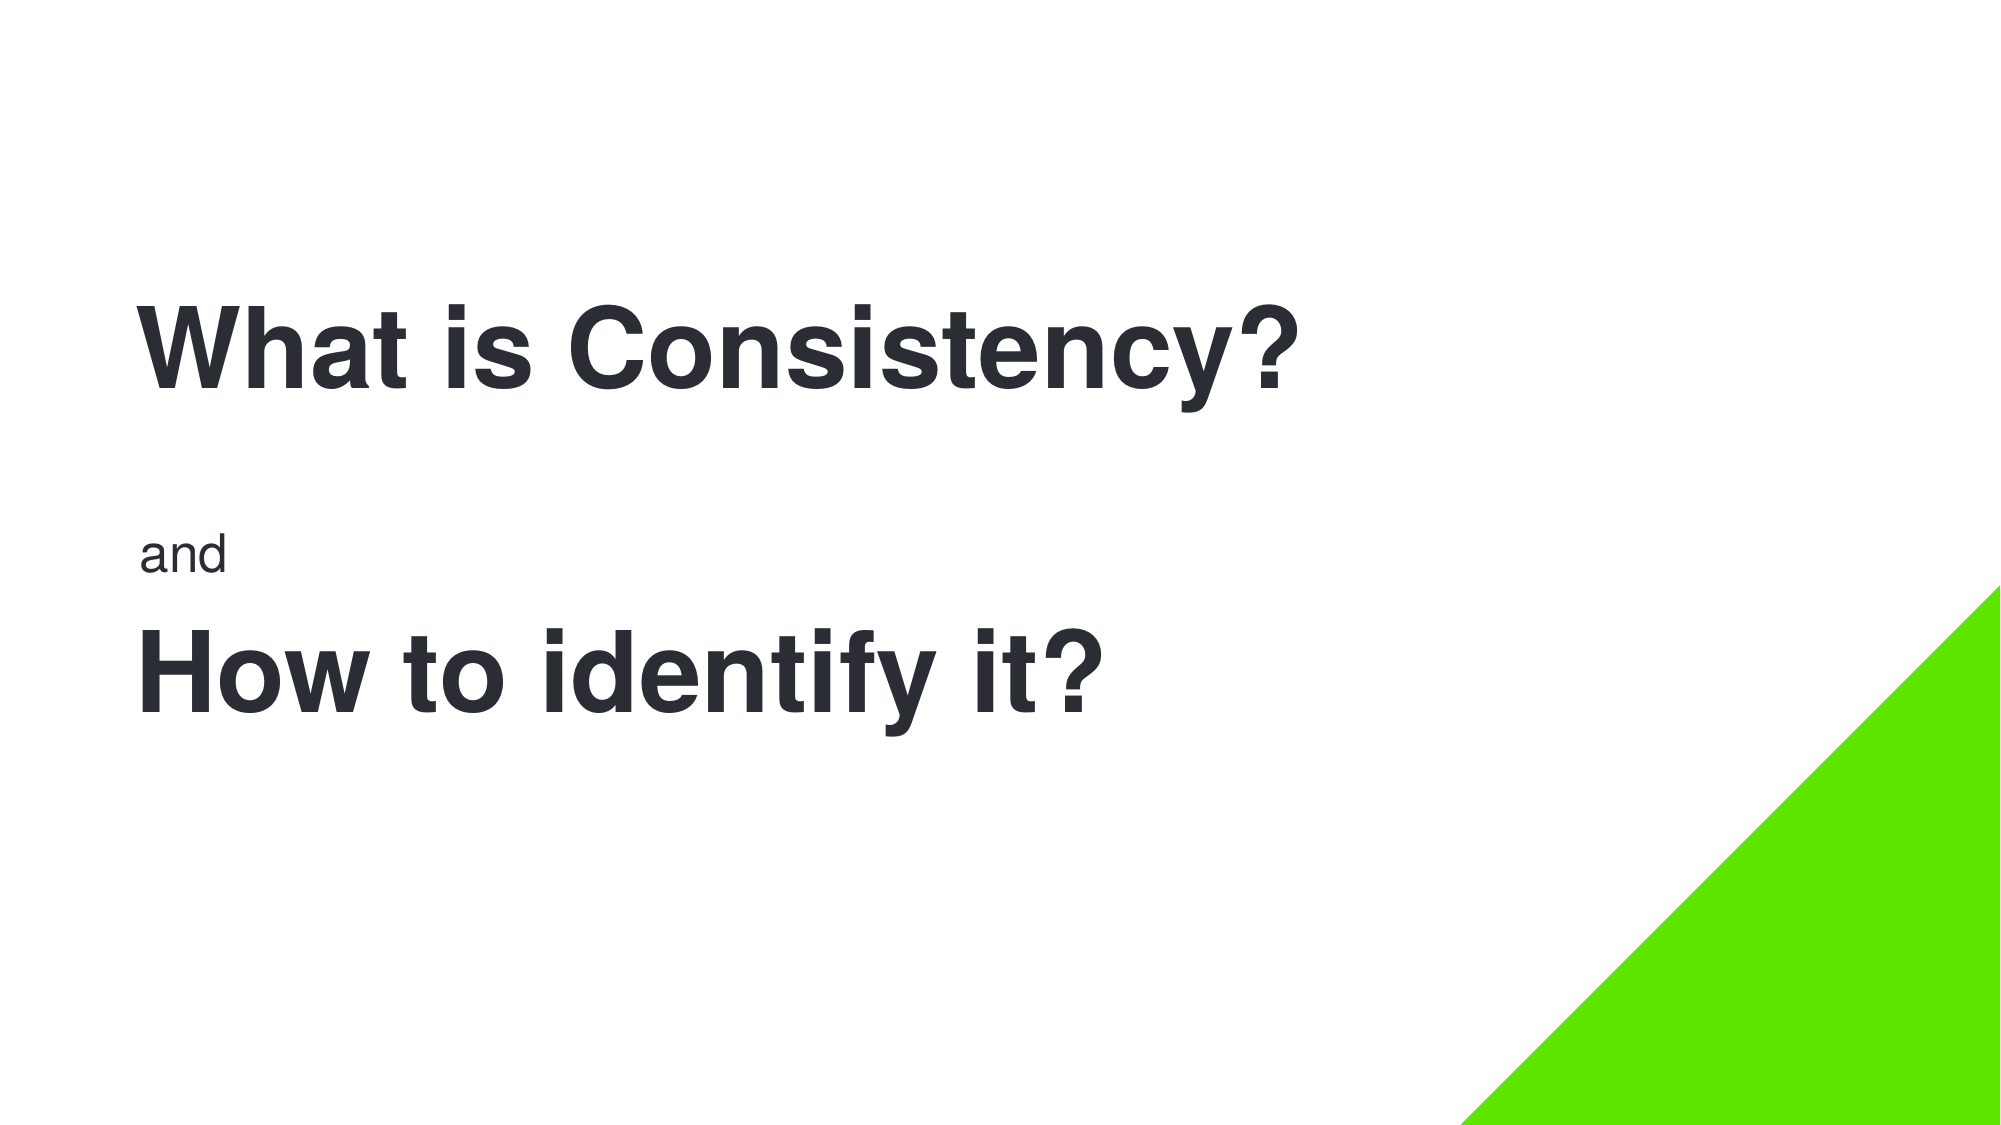

# What is Consistency?
and
How to identify it?